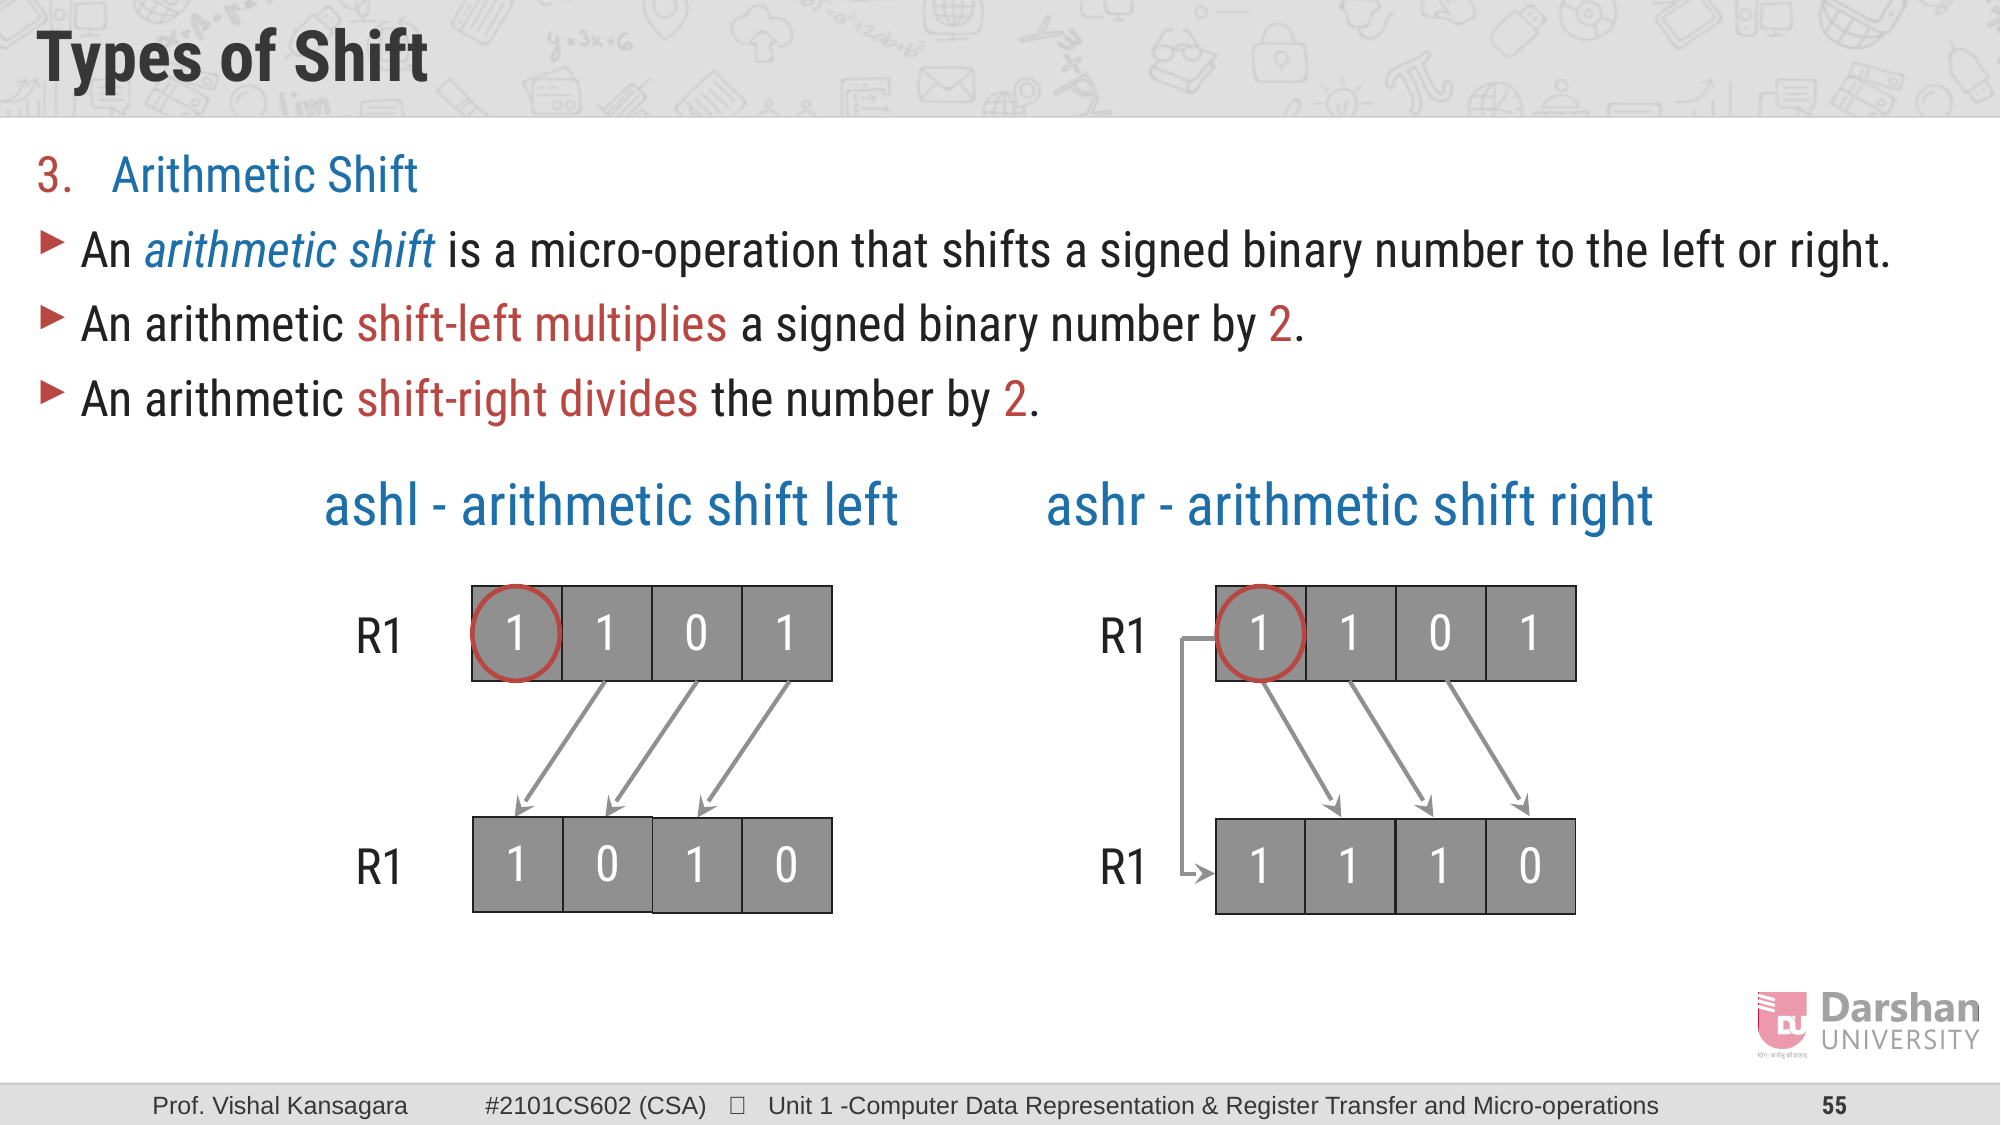

# Types of Shift
Arithmetic Shift
An arithmetic shift is a micro-operation that shifts a signed binary number to the left or right.
An arithmetic shift-left multiplies a signed binary number by 2.
An arithmetic shift-right divides the number by 2.

ashl - arithmetic shift left
ashr - arithmetic shift right
| 1 | 1 | 0 | 1 |
| --- | --- | --- | --- |

| 1 | 1 | 0 | 1 |
| --- | --- | --- | --- |

R1
R1
| 1 |
| --- |
| 0 |
| --- |
| 1 |
| --- |
| 0 |
| --- |
| 1 |
| --- |
| 1 |
| --- |
| 0 |
| --- |
| 1 |
| --- |
R1
R1